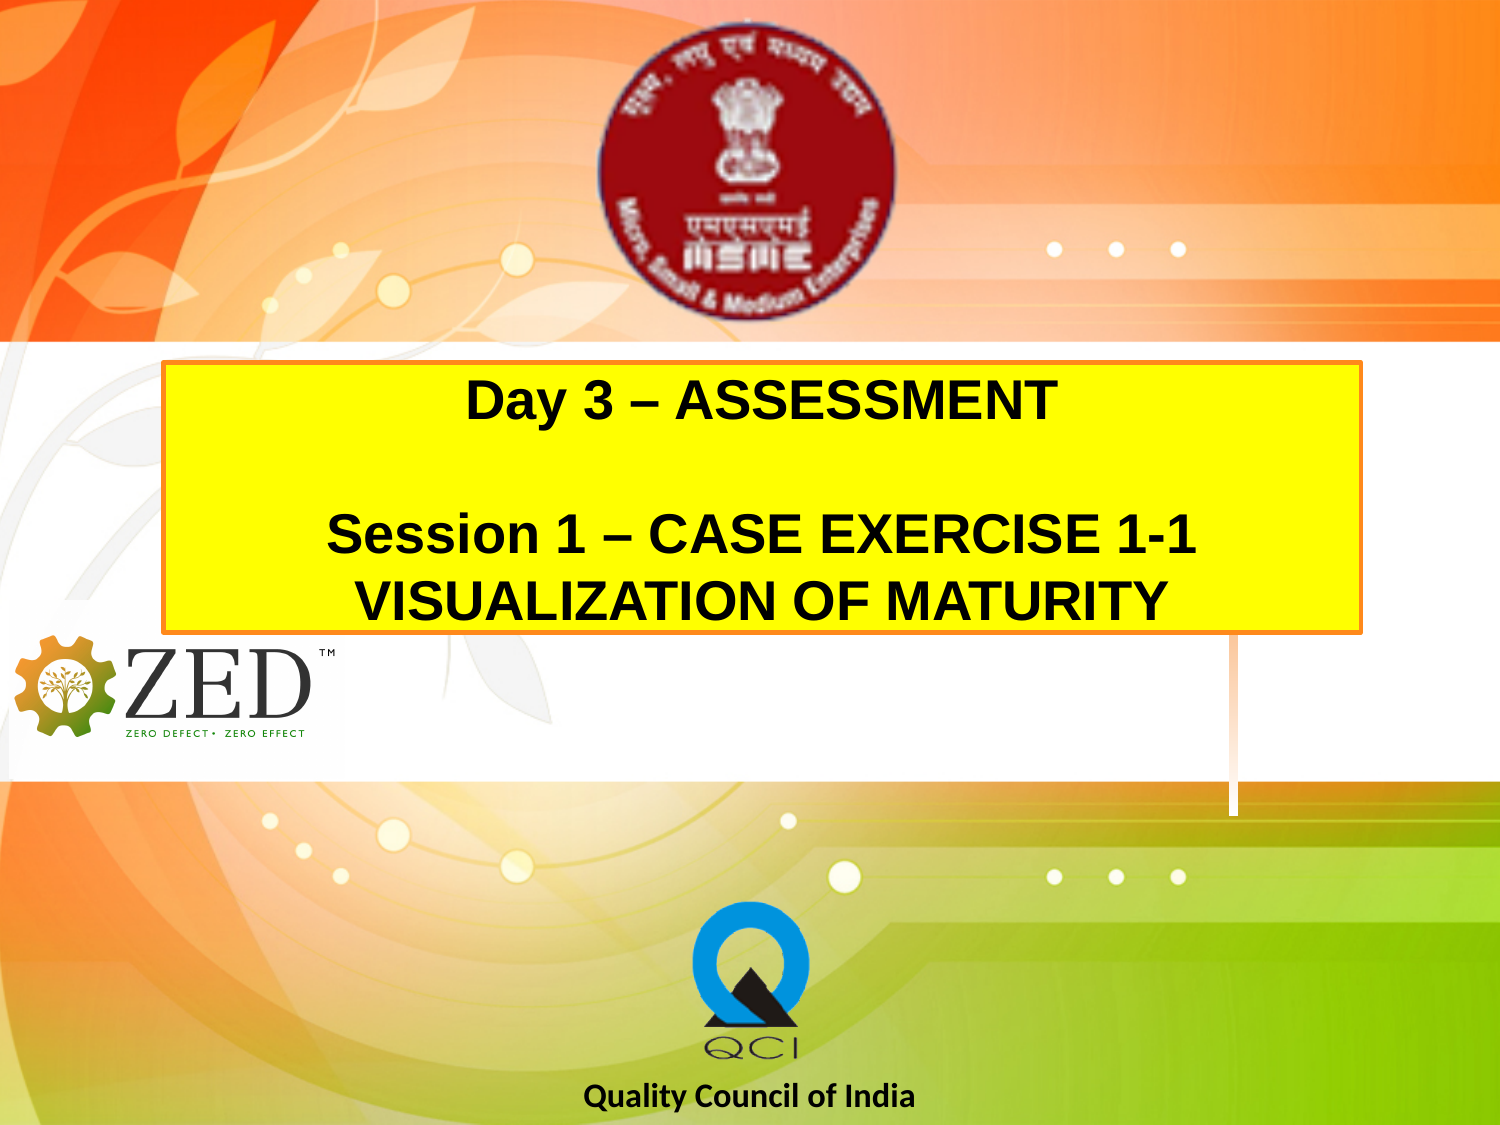

# Day 3 – ASSESSMENT Session 1 – CASE EXERCISE 1-1 VISUALIZATION OF MATURITY